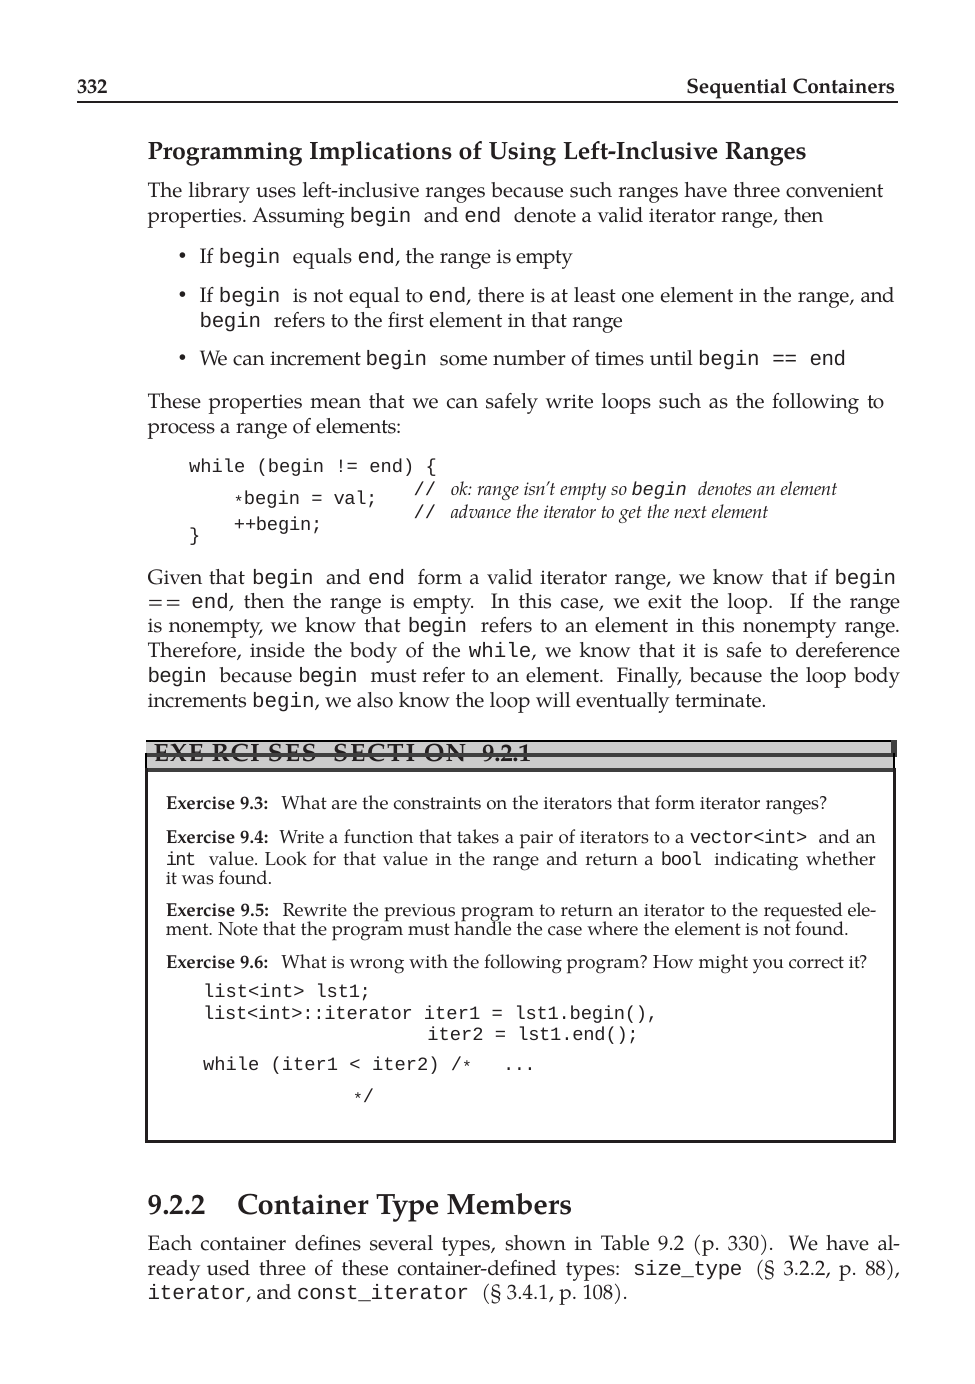

332
Sequential Containers

Programming Implications of Using Left-Inclusive Ranges
The library uses left-inclusive ranges because such ranges have three convenient properties. Assuming begin and end denote a valid iterator range, then
If begin equals end, the range is empty
If begin is not equal to end, there is at least one element in the range, and
begin refers to the first element in that range
We can increment begin some number of times until begin == end
These properties mean that we can safely write loops such as the following to process a range of elements:
while (begin != end) {
// ok: range isn’t empty so begin denotes an element
// advance the iterator to get the next element
*begin = val;
++begin;
}

Given that begin and end form a valid iterator range, we know that if begin
== end, then the range is empty.  In this case, we exit the loop.  If the range is nonempty, we know that begin refers to an element in this nonempty range. Therefore, inside the body of the while, we know that it is safe to dereference begin because begin must refer to an element. Finally, because the loop body increments begin, we also know the loop will eventually terminate.
|  |
| --- |
| Exe rci ses Secti on 9.2.1 |
| Exercise 9.3: What are the constraints on the iterators that form iterator ranges? Exercise 9.4: Write a function that takes a pair of iterators to a vector<int> and an int value. Look for that value in the range and return a bool indicating whether it was found. Exercise 9.5: Rewrite the previous program to return an iterator to the requested ele- ment. Note that the program must handle the case where the element is not found. Exercise 9.6: What is wrong with the following program? How might you correct it? list<int> lst1; list<int>::iterator iter1 = lst1.begin(), iter2 = lst1.end(); while (iter1 < iter2) /\* ... \*/ |
9.2.2	Container Type Members
Each container defines several types, shown in Table 9.2 (p. 330). We have al- ready used three of these container-defined types: size_type (§ 3.2.2, p. 88), iterator, and const_iterator (§ 3.4.1, p. 108).